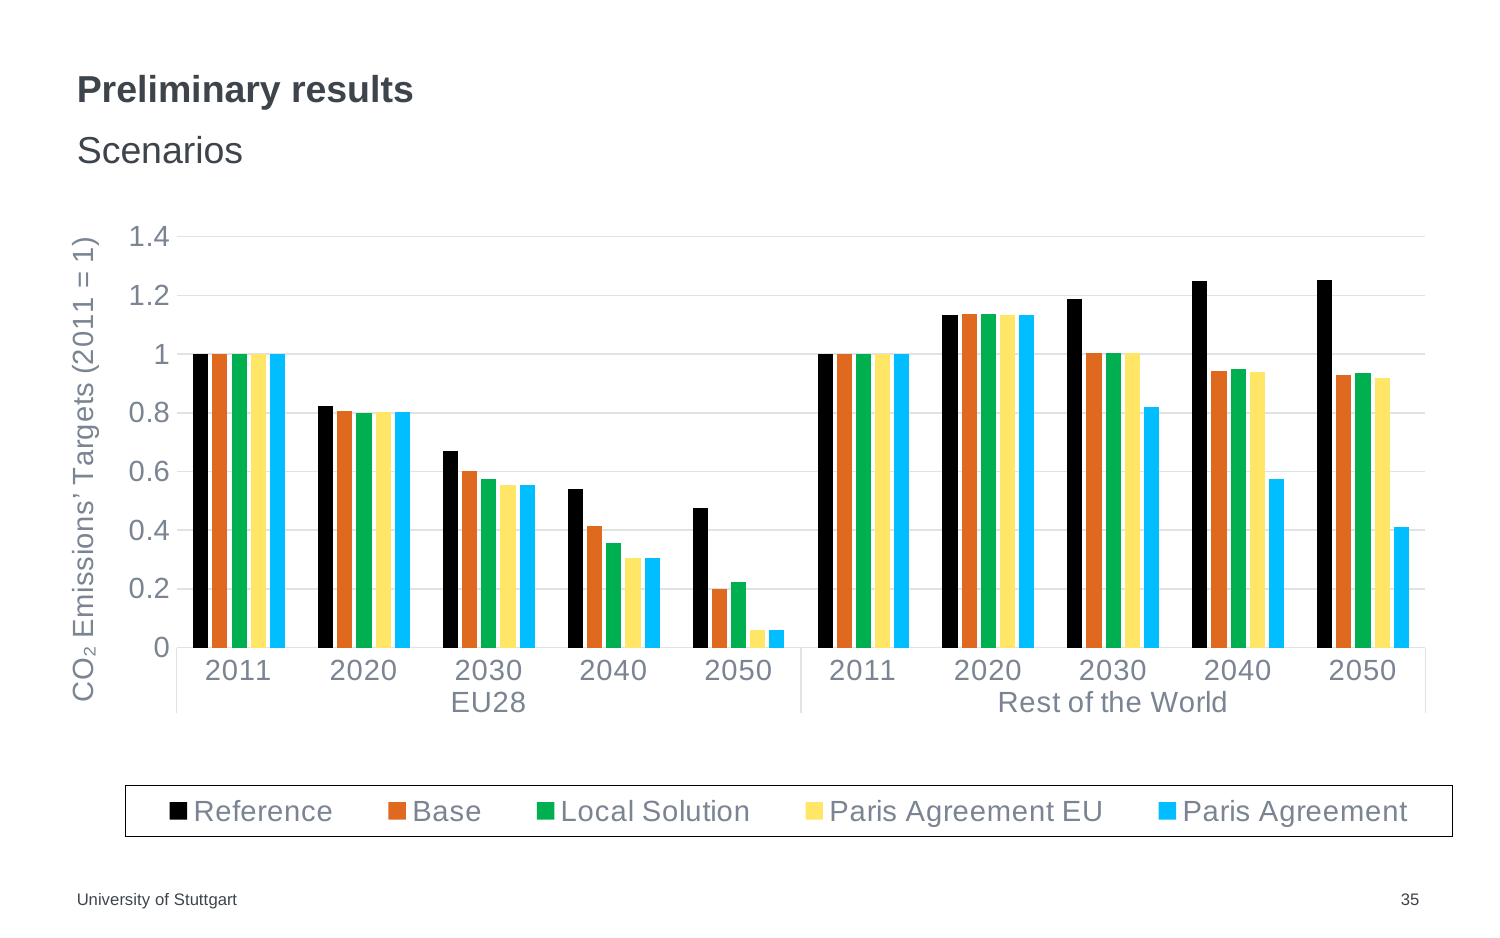

# Preliminary results
Scenarios

### Chart

| Category | Reference | Base | Local Solution | Paris Agreement EU | Paris Agreement |
|---|---|---|---|---|---|
| 2011 | 1.0 | 1.0 | 1.0 | 1.0 | 1.0 |
| 2020 | 0.8233465400347256 | 0.8050484536386227 | 0.7981560342562379 | 0.8025685190411459 | 0.8025685190411459 |
| 2030 | 0.668635843301773 | 0.6012878057602704 | 0.5732460650626445 | 0.5545656021051149 | 0.5545656021051149 |
| 2040 | 0.5401649752892534 | 0.4131265747869618 | 0.3566053438569767 | 0.30656268516908386 | 0.30656268516908386 |
| 2050 | 0.47574218734740287 | 0.20091300437608695 | 0.22346759728373883 | 0.05855976823305279 | 0.05855976823305279 |
| 2011 | 1.0 | 1.0 | 1.0 | 1.0 | 1.0 |
| 2020 | 1.133911068148979 | 1.1353925896636168 | 1.136543544197512 | 1.1346503587594021 | 1.1346503587594021 |
| 2030 | 1.186761009943068 | 1.0037611457629625 | 1.0047491041313534 | 1.0040847092083323 | 0.8194953058462553 |
| 2040 | 1.2487911931138729 | 0.9426790218829809 | 0.9500283011397097 | 0.9385405568212853 | 0.5753191629367513 |
| 2050 | 1.2508378089959211 | 0.9276355112272264 | 0.9352733026296985 | 0.9193405517861586 | 0.41119752298826506 |
University of Stuttgart
35